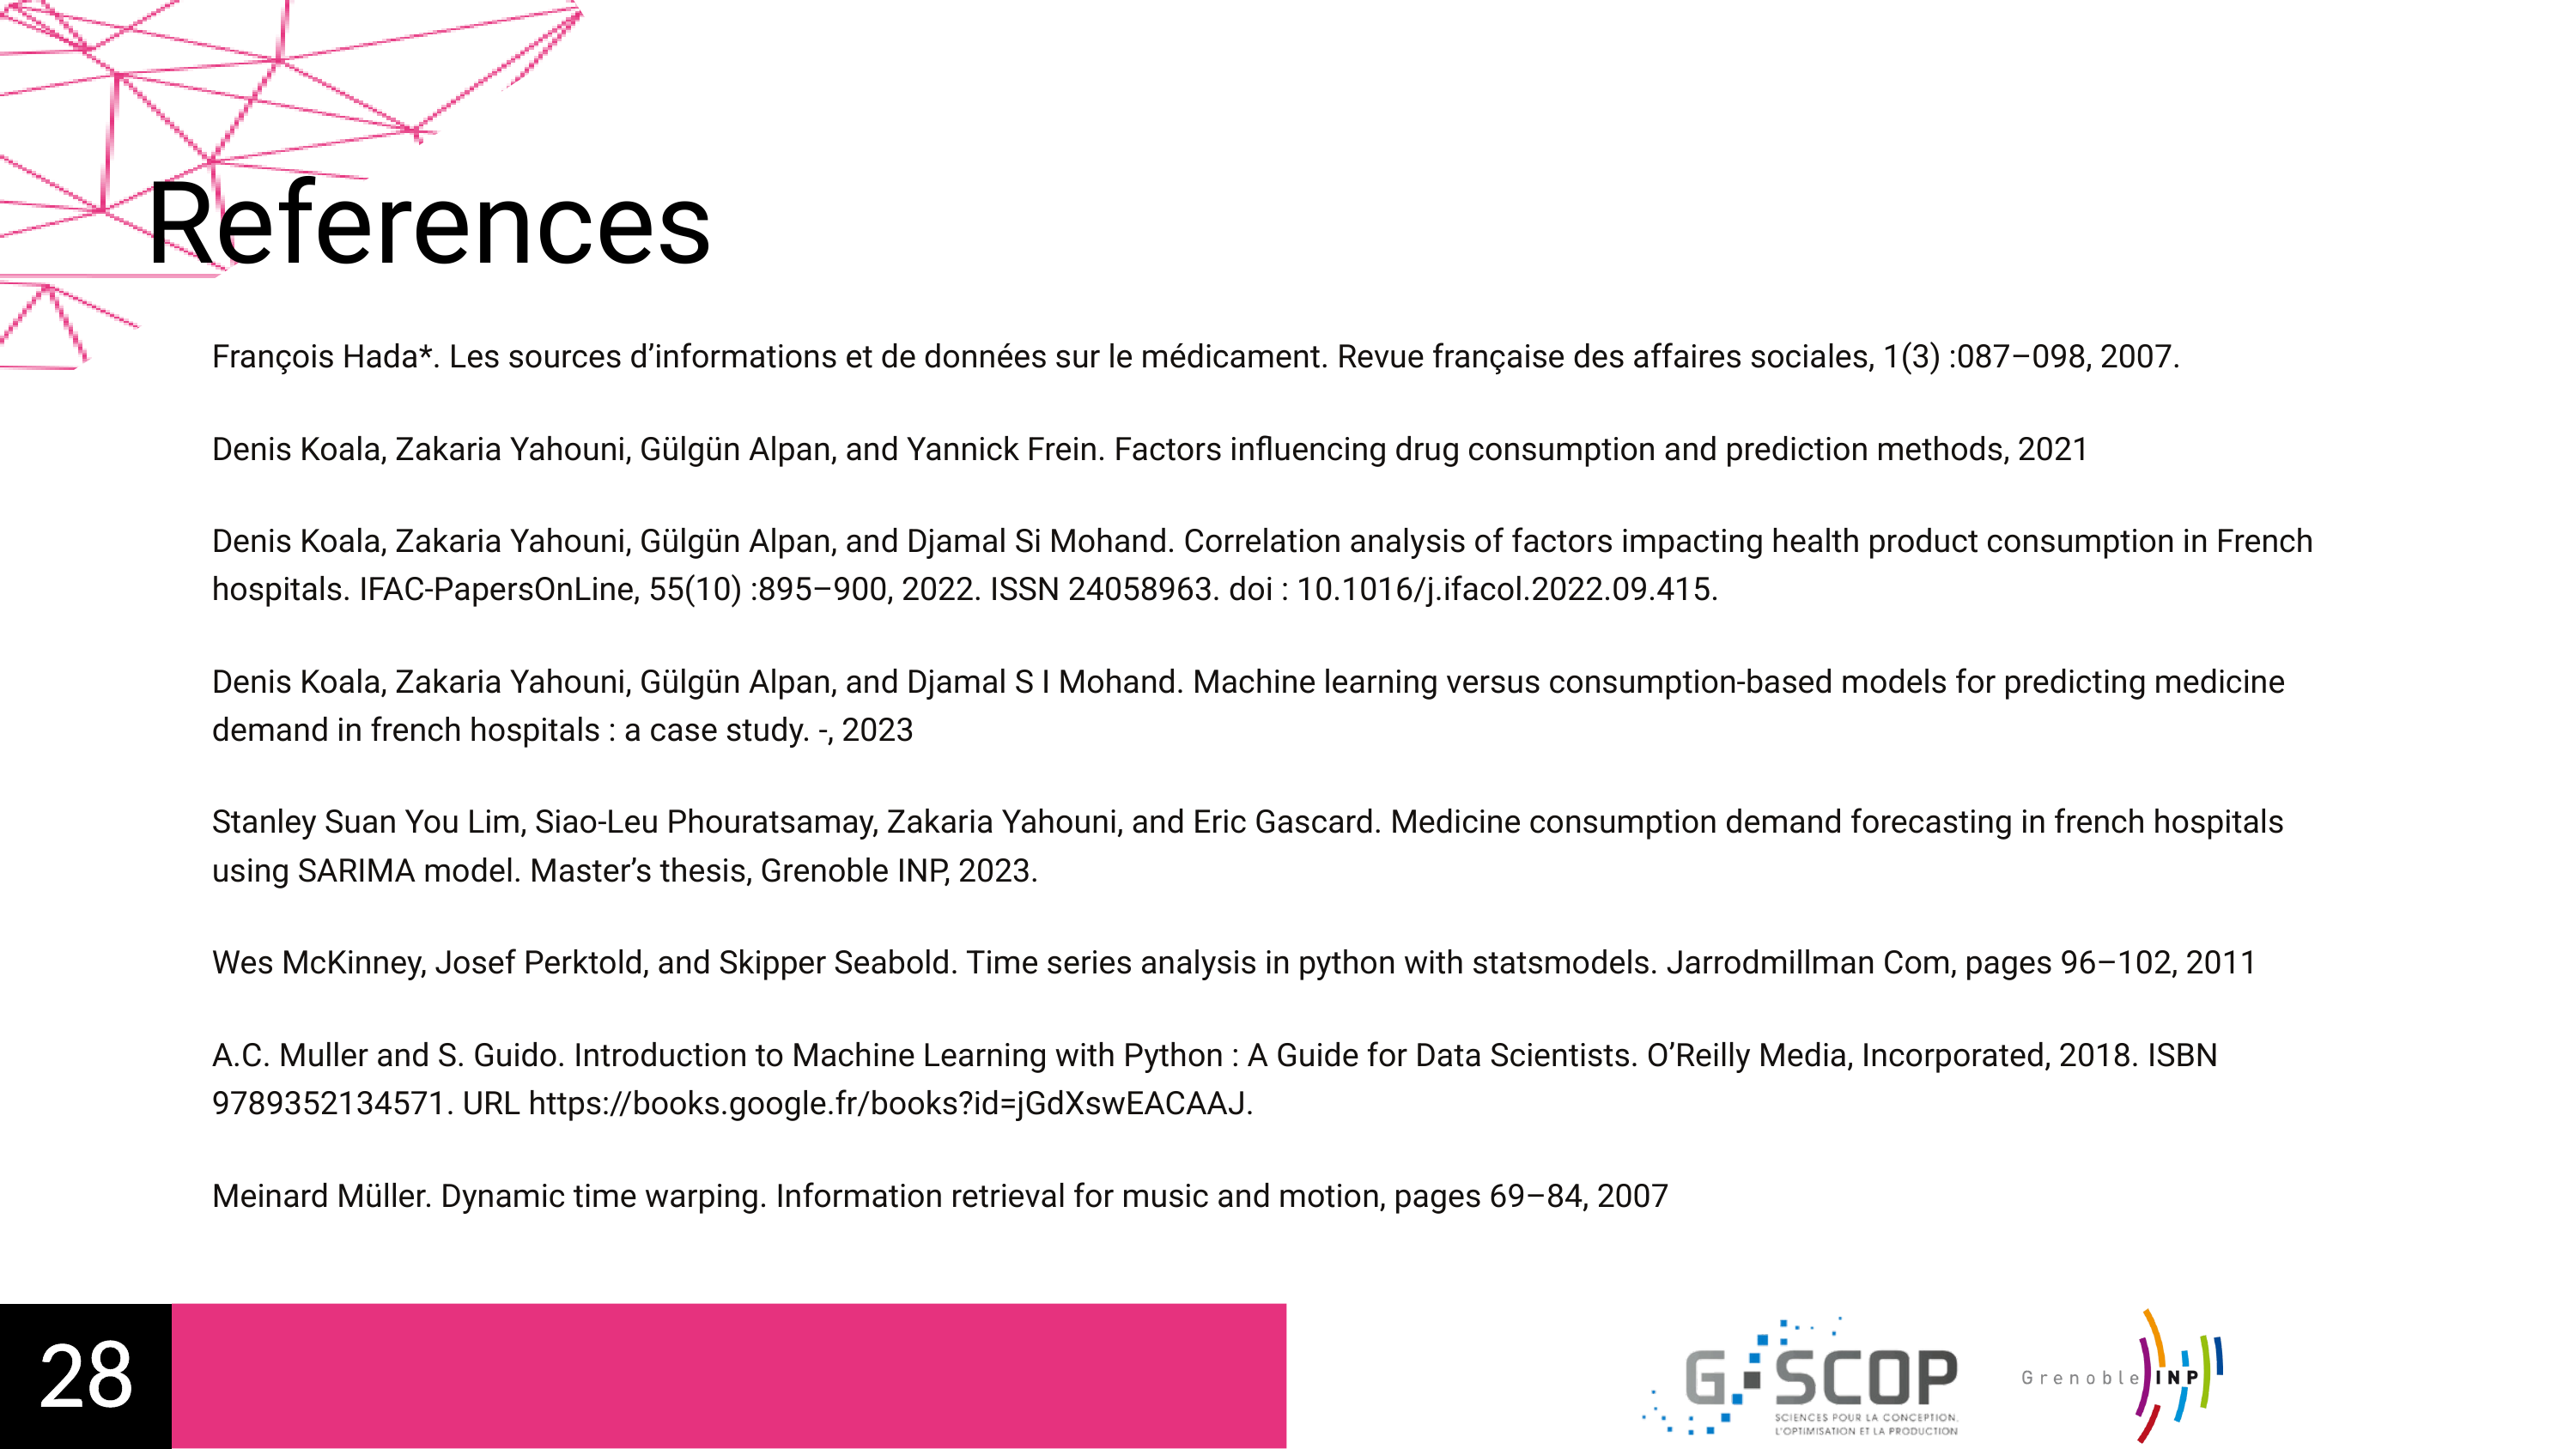

References
François Hada*. Les sources d’informations et de données sur le médicament. Revue française des affaires sociales, 1(3) :087–098, 2007.
Denis Koala, Zakaria Yahouni, Gülgün Alpan, and Yannick Frein. Factors influencing drug consumption and prediction methods, 2021
Denis Koala, Zakaria Yahouni, Gülgün Alpan, and Djamal Si Mohand. Correlation analysis of factors impacting health product consumption in French hospitals. IFAC-PapersOnLine, 55(10) :895–900, 2022. ISSN 24058963. doi : 10.1016/j.ifacol.2022.09.415.
Denis Koala, Zakaria Yahouni, Gülgün Alpan, and Djamal S I Mohand. Machine learning versus consumption-based models for predicting medicine demand in french hospitals : a case study. -, 2023
Stanley Suan You Lim, Siao-Leu Phouratsamay, Zakaria Yahouni, and Eric Gascard. Medicine consumption demand forecasting in french hospitals using SARIMA model. Master’s thesis, Grenoble INP, 2023.
Wes McKinney, Josef Perktold, and Skipper Seabold. Time series analysis in python with statsmodels. Jarrodmillman Com, pages 96–102, 2011
A.C. Muller and S. Guido. Introduction to Machine Learning with Python : A Guide for Data Scientists. O’Reilly Media, Incorporated, 2018. ISBN 9789352134571. URL https://books.google.fr/books?id=jGdXswEACAAJ.
Meinard Müller. Dynamic time warping. Information retrieval for music and motion, pages 69–84, 2007
28